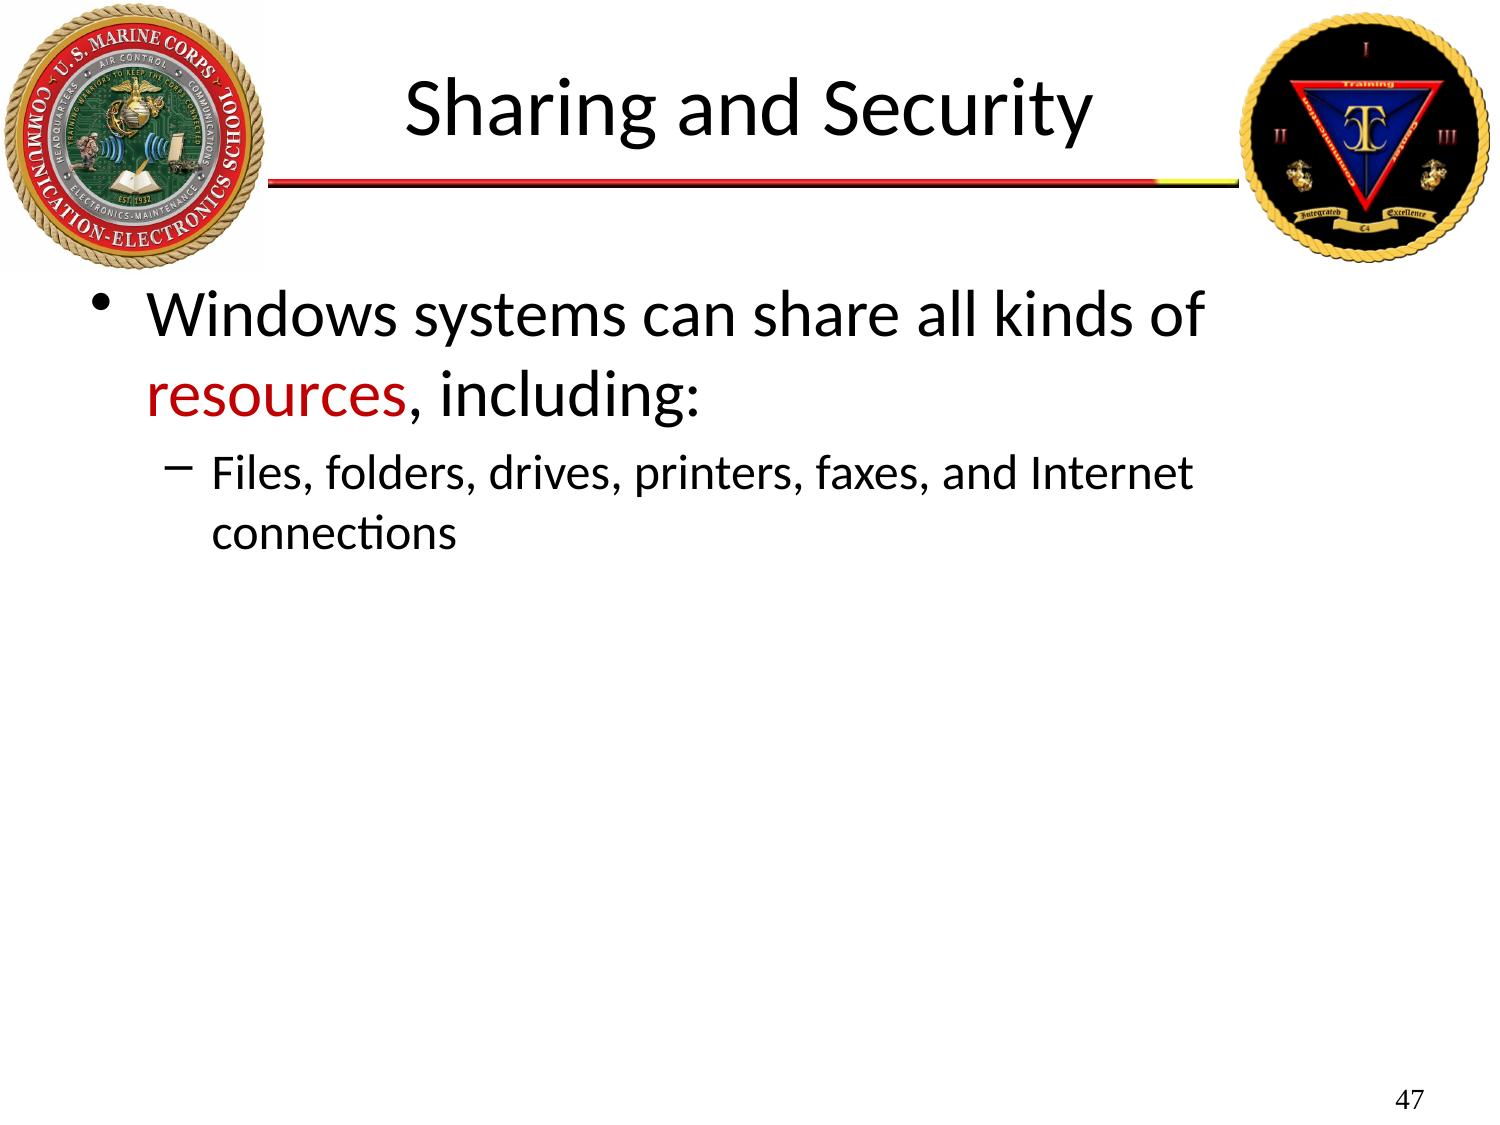

# Sharing and Security
Windows systems can share all kinds of resources, including:
Files, folders, drives, printers, faxes, and Internet connections